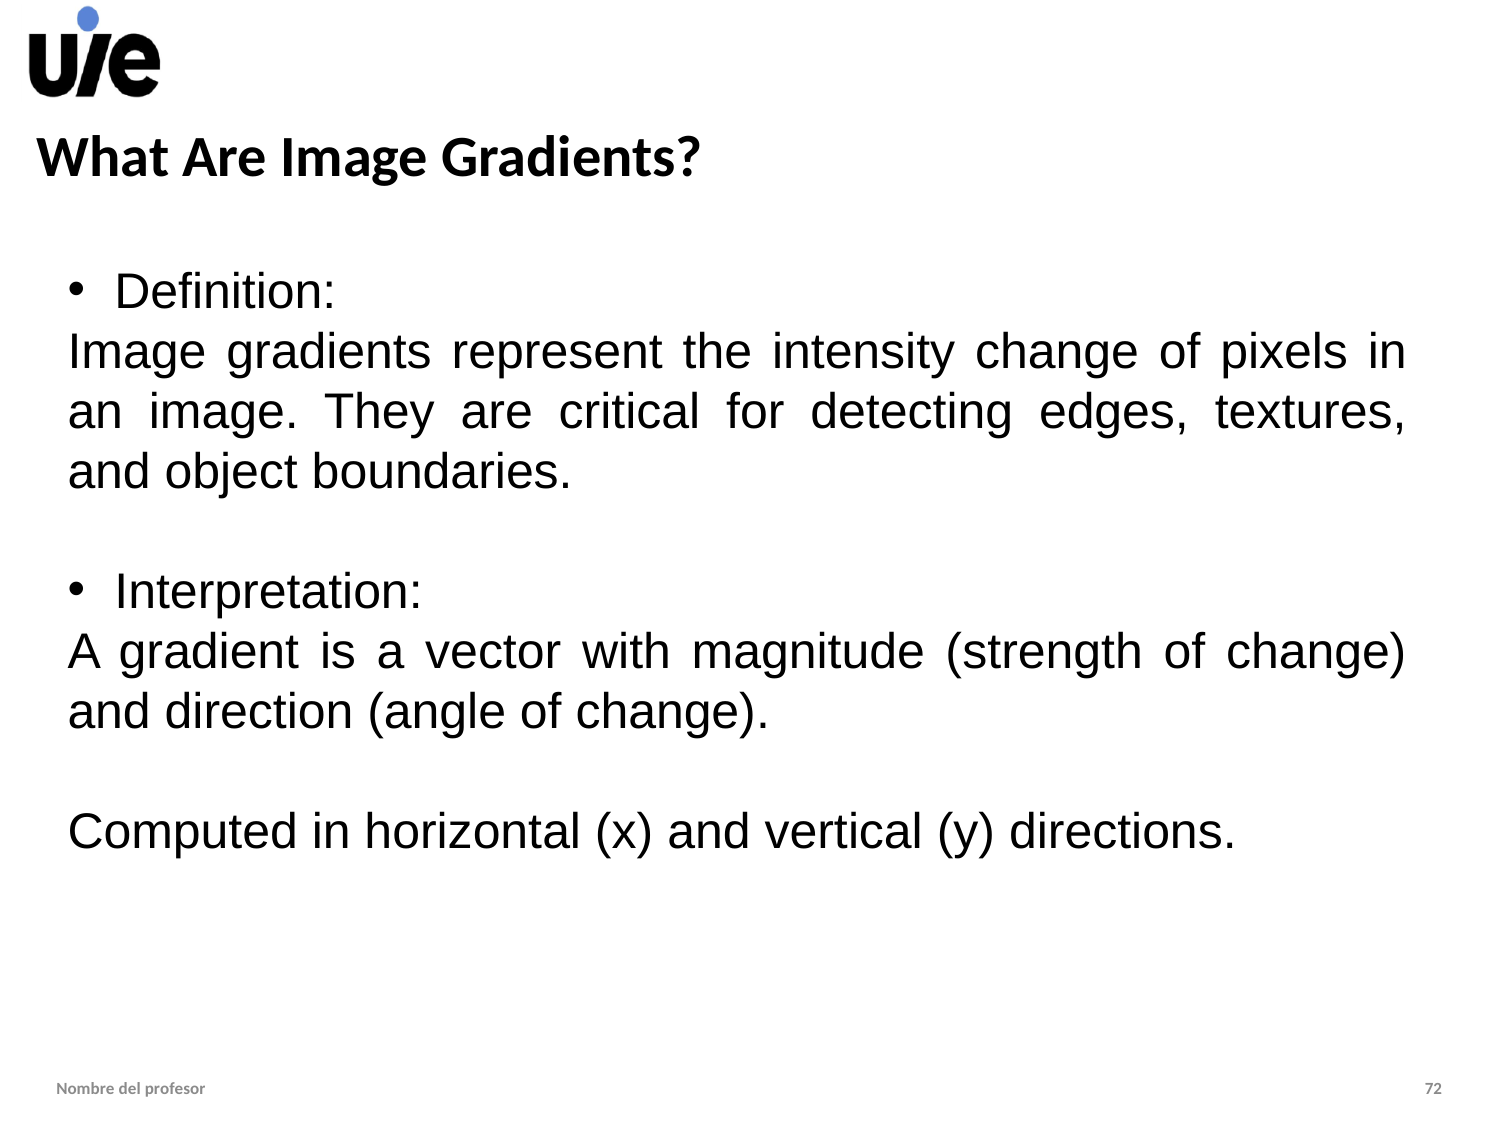

# What Are Image Gradients?
Definition:
Image gradients represent the intensity change of pixels in an image. They are critical for detecting edges, textures, and object boundaries.

Interpretation:
A gradient is a vector with magnitude (strength of change) and direction (angle of change).

Computed in horizontal (x) and vertical (y) directions.
Nombre del profesor
72